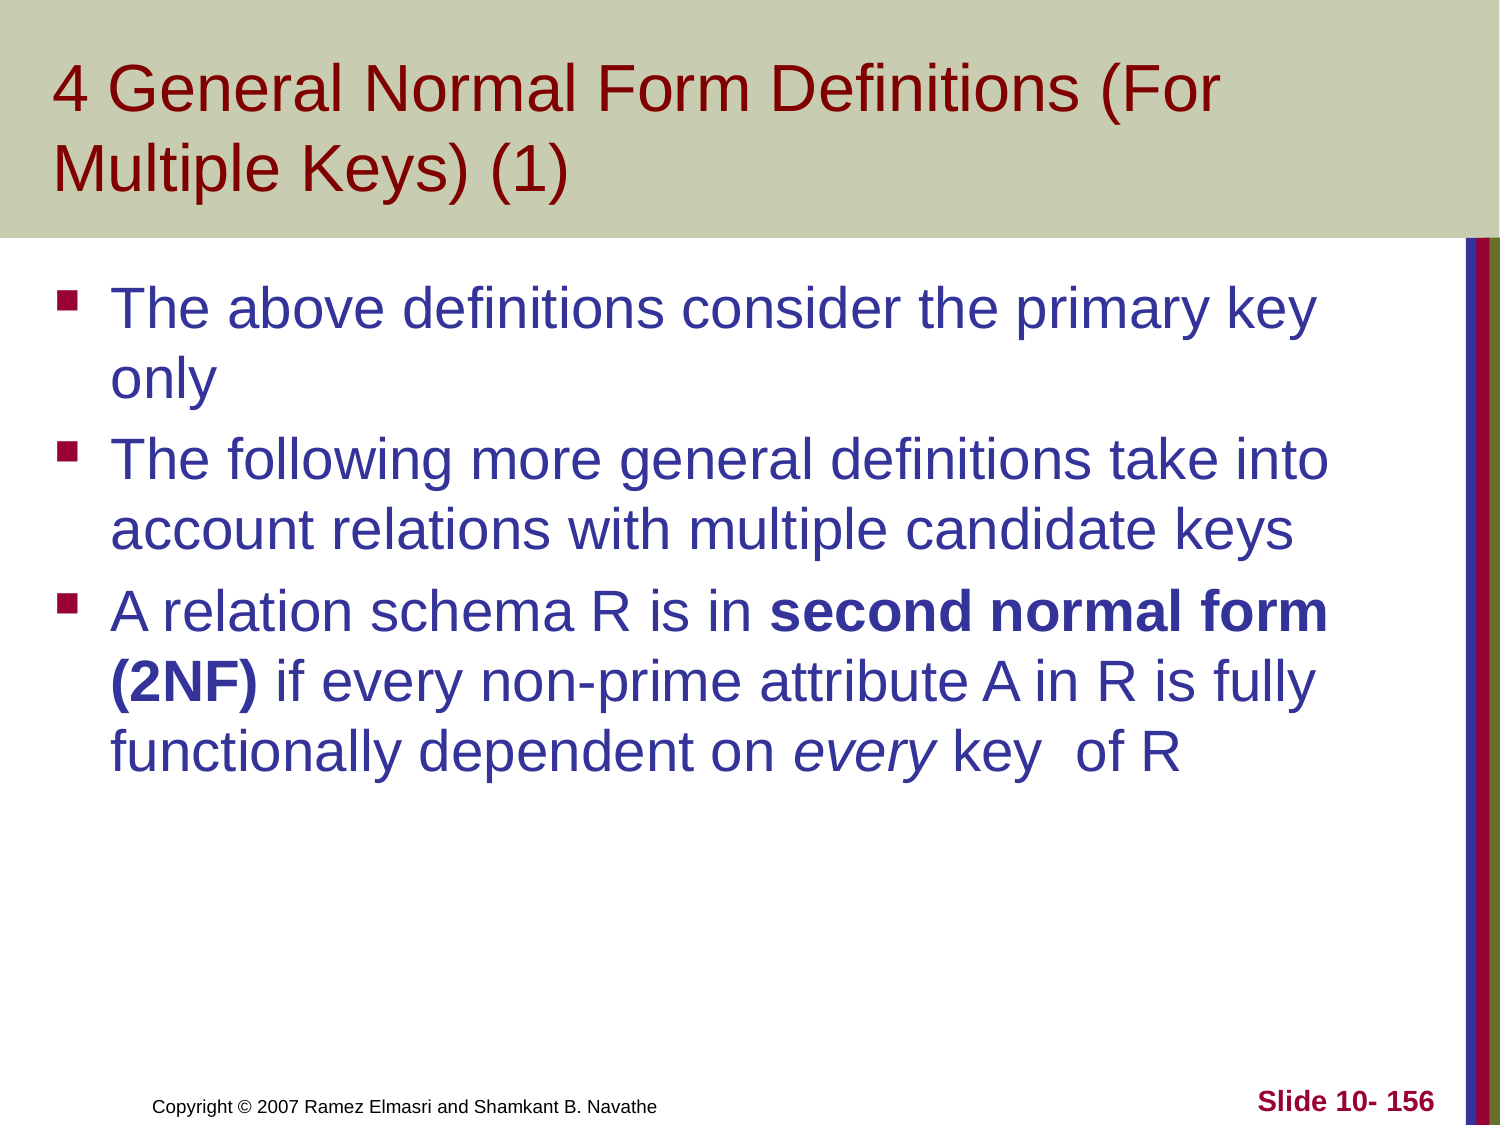

# 4 General Normal Form Definitions (For Multiple Keys) (1)
The above definitions consider the primary key only
The following more general definitions take into account relations with multiple candidate keys
A relation schema R is in second normal form (2NF) if every non-prime attribute A in R is fully functionally dependent on every key  of R
Slide 10- 156